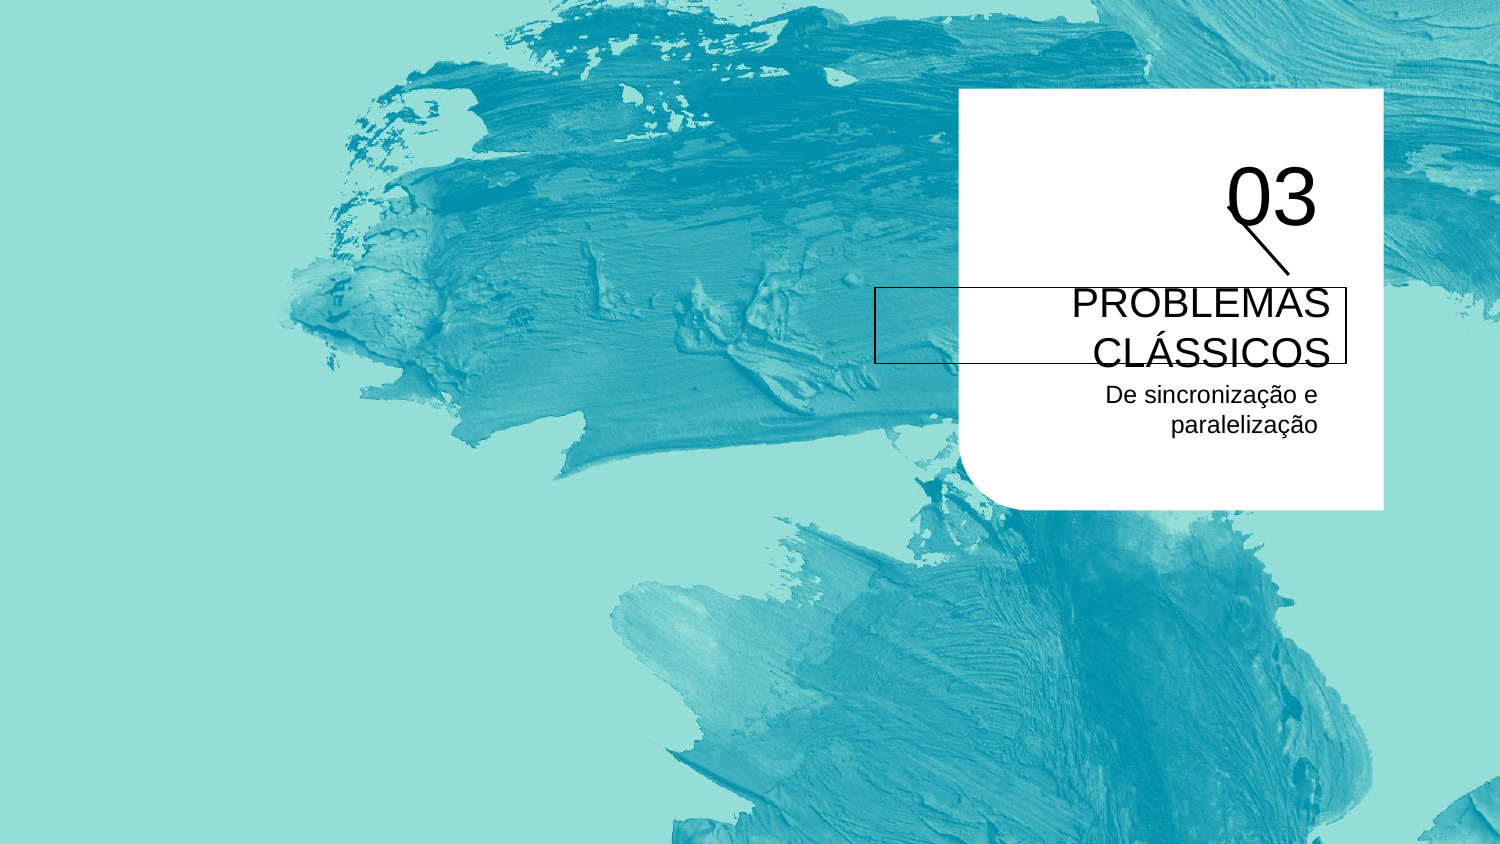

03
# PROBLEMAS CLÁSSICOS
De sincronização e paralelização